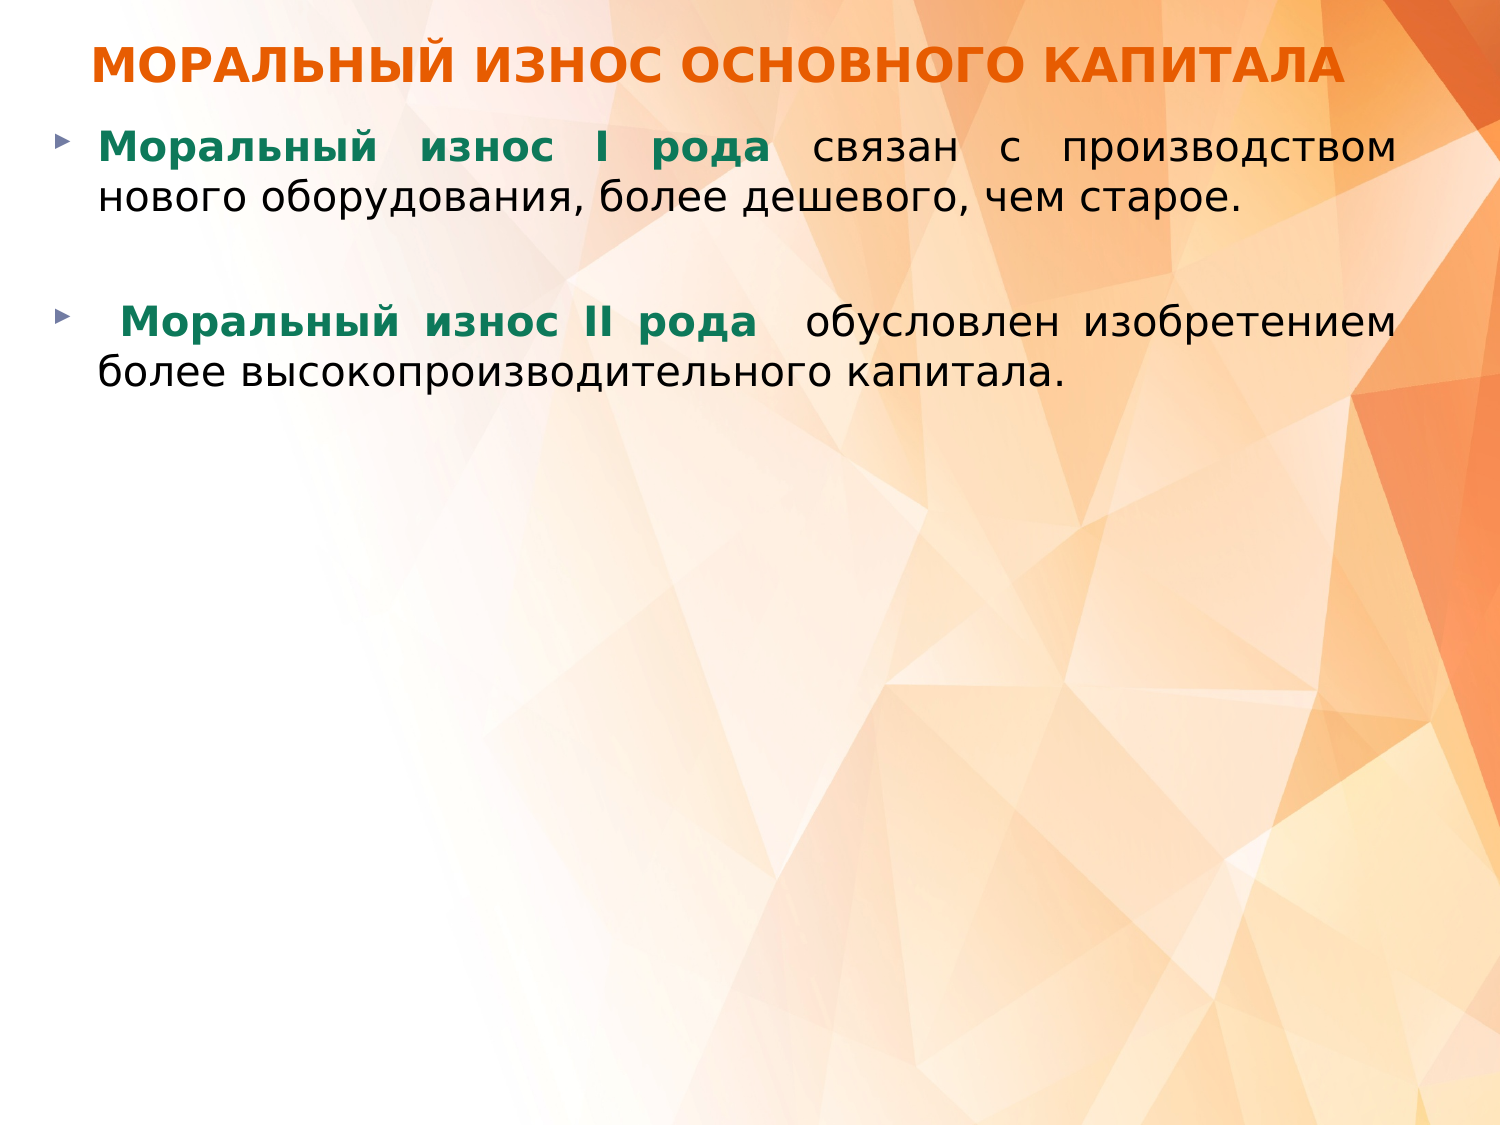

# МОРАЛЬНЫЙ ИЗНОС ОСНОВНОГО КАПИТАЛА
Моральный износ I рода связан с производством нового оборудования, более дешевого, чем старое.

 Моральный износ II рода  обусловлен изобретением более высокопроизводительного капитала.